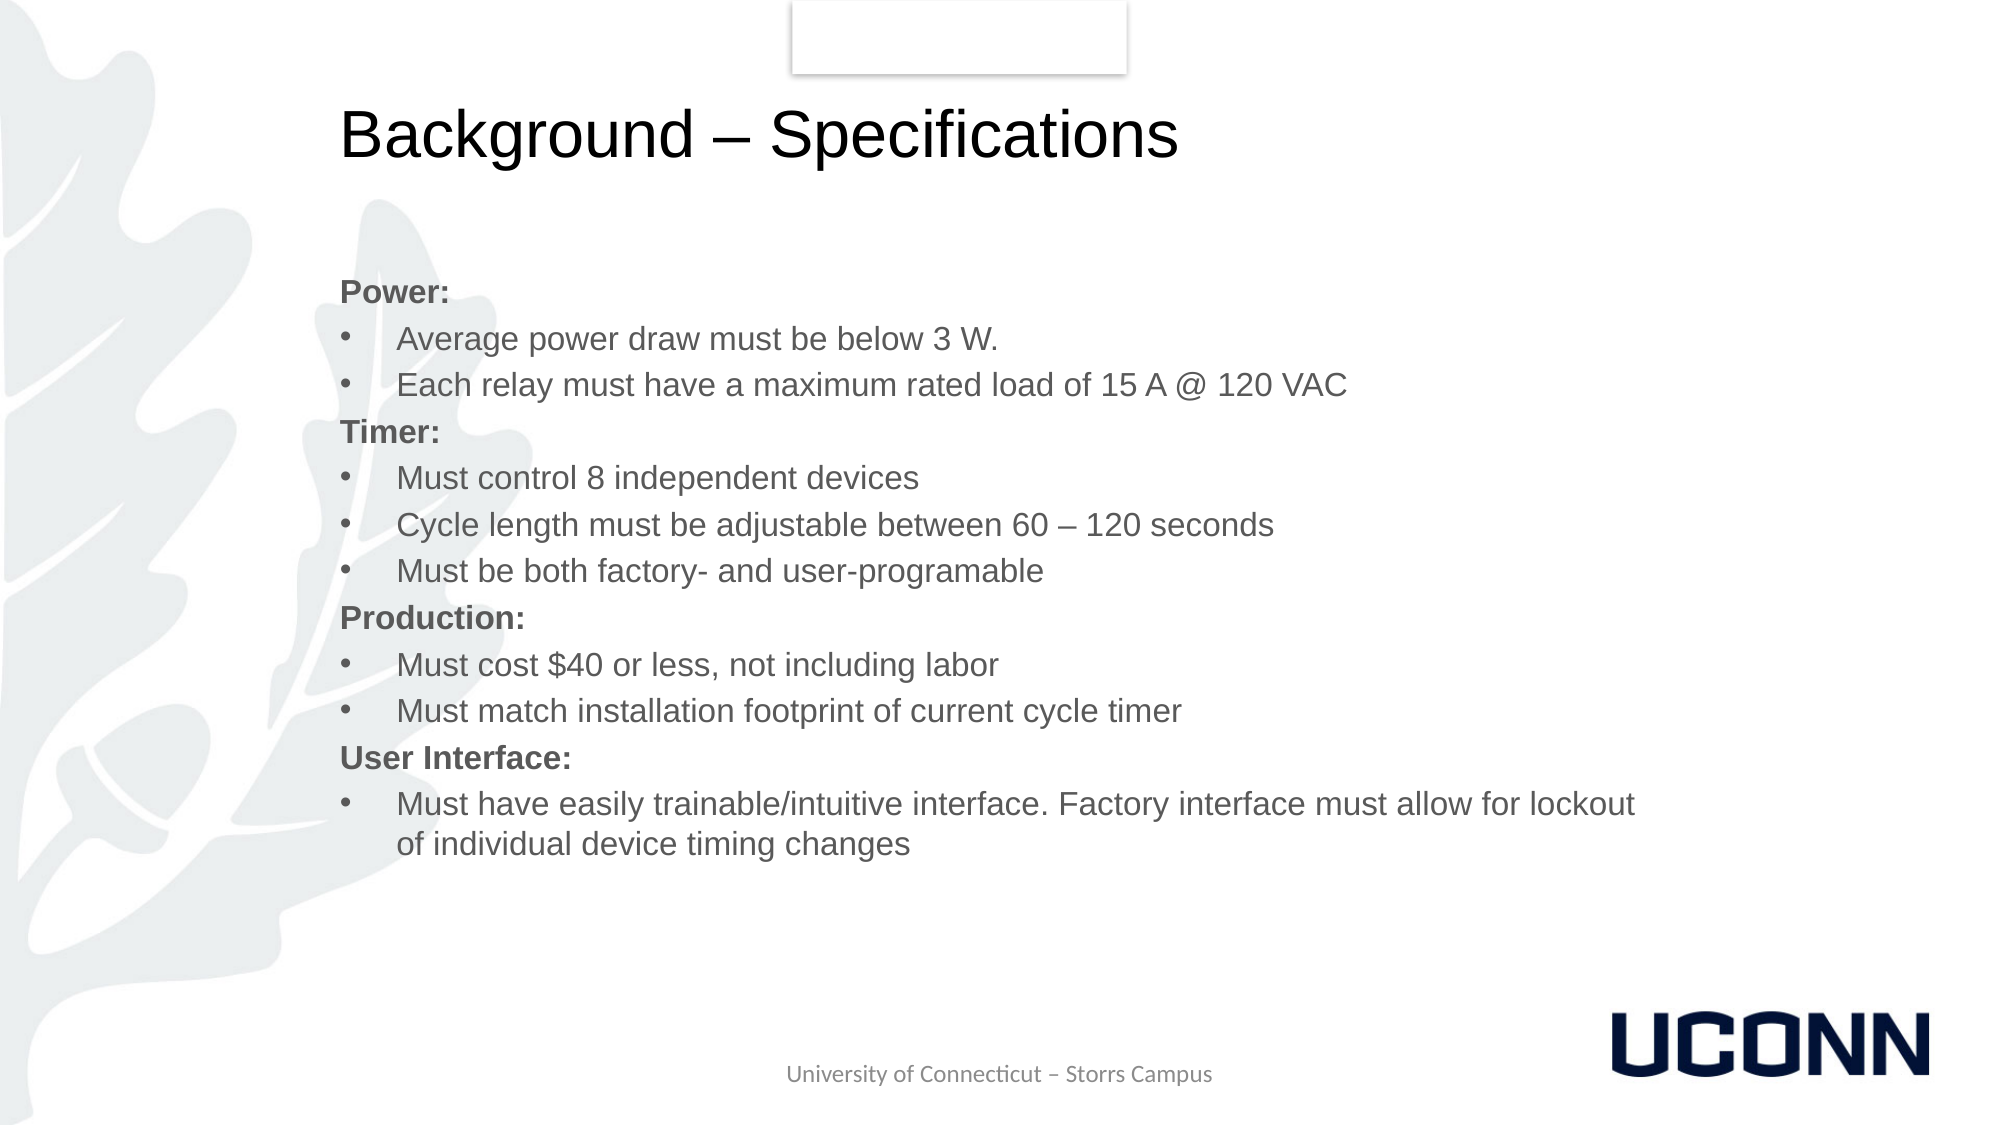

# Background – Specifications
Power:
Average power draw must be below 3 W.
Each relay must have a maximum rated load of 15 A @ 120 VAC
Timer:
Must control 8 independent devices
Cycle length must be adjustable between 60 – 120 seconds
Must be both factory- and user-programable
Production:
Must cost $40 or less, not including labor
Must match installation footprint of current cycle timer
User Interface:
Must have easily trainable/intuitive interface. Factory interface must allow for lockout of individual device timing changes
University of Connecticut – Storrs Campus